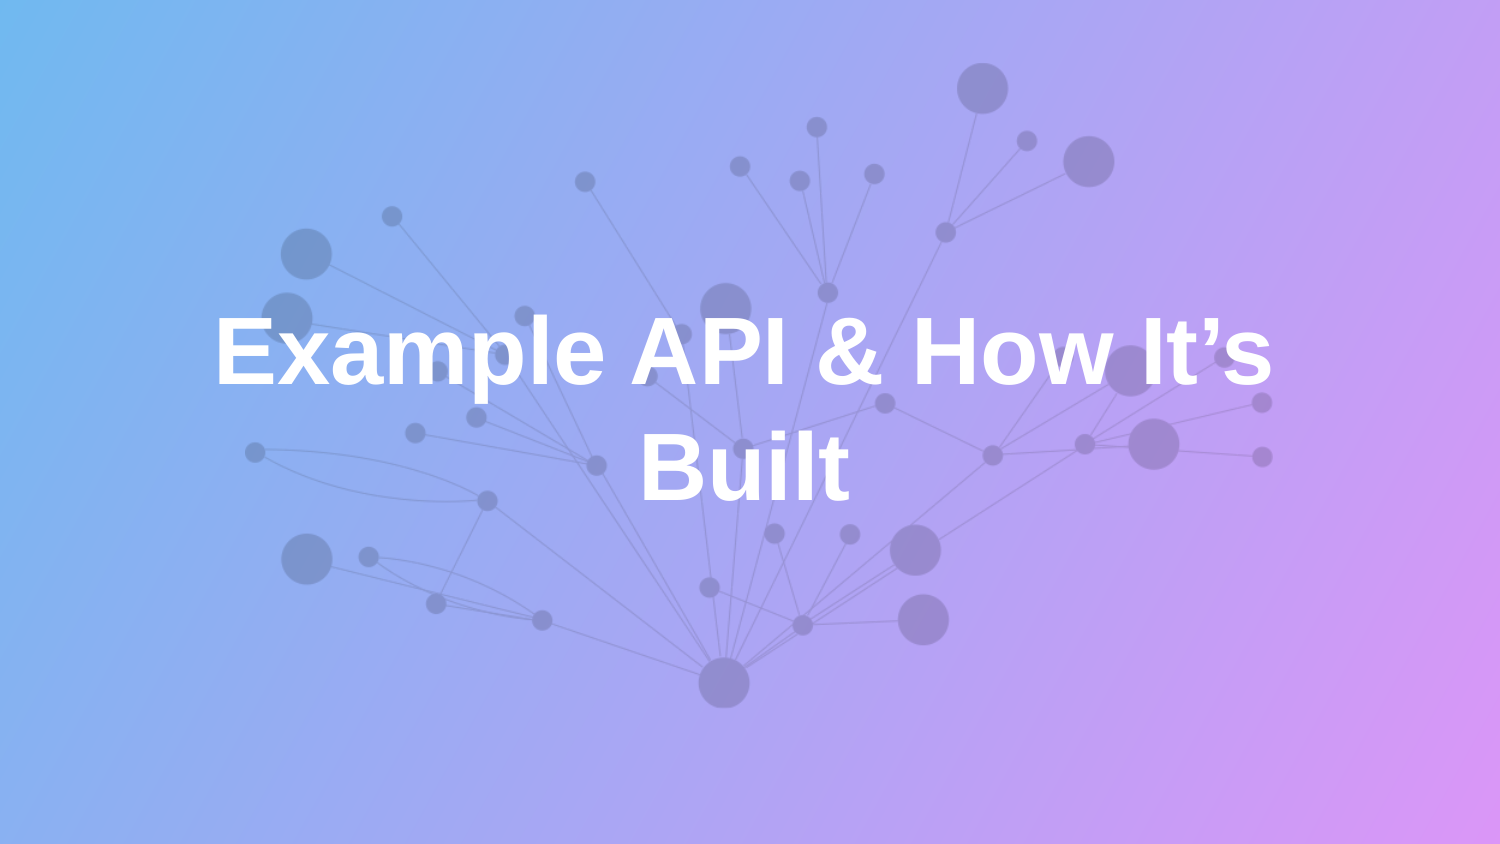

# Example API & How It’s Built